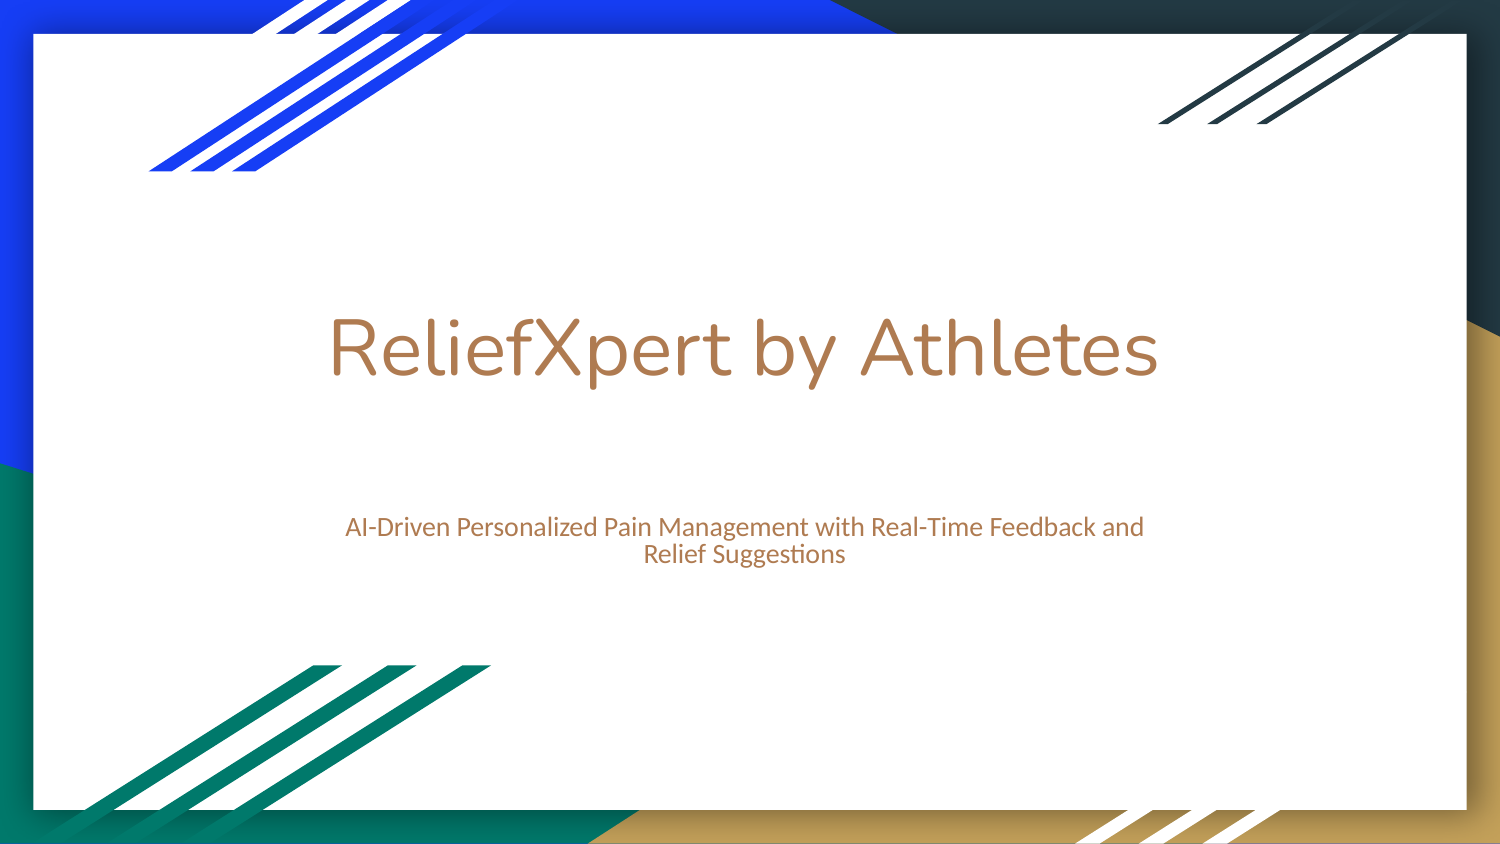

# ReliefXpert by Athletes
AI-Driven Personalized Pain Management with Real-Time Feedback and Relief Suggestions